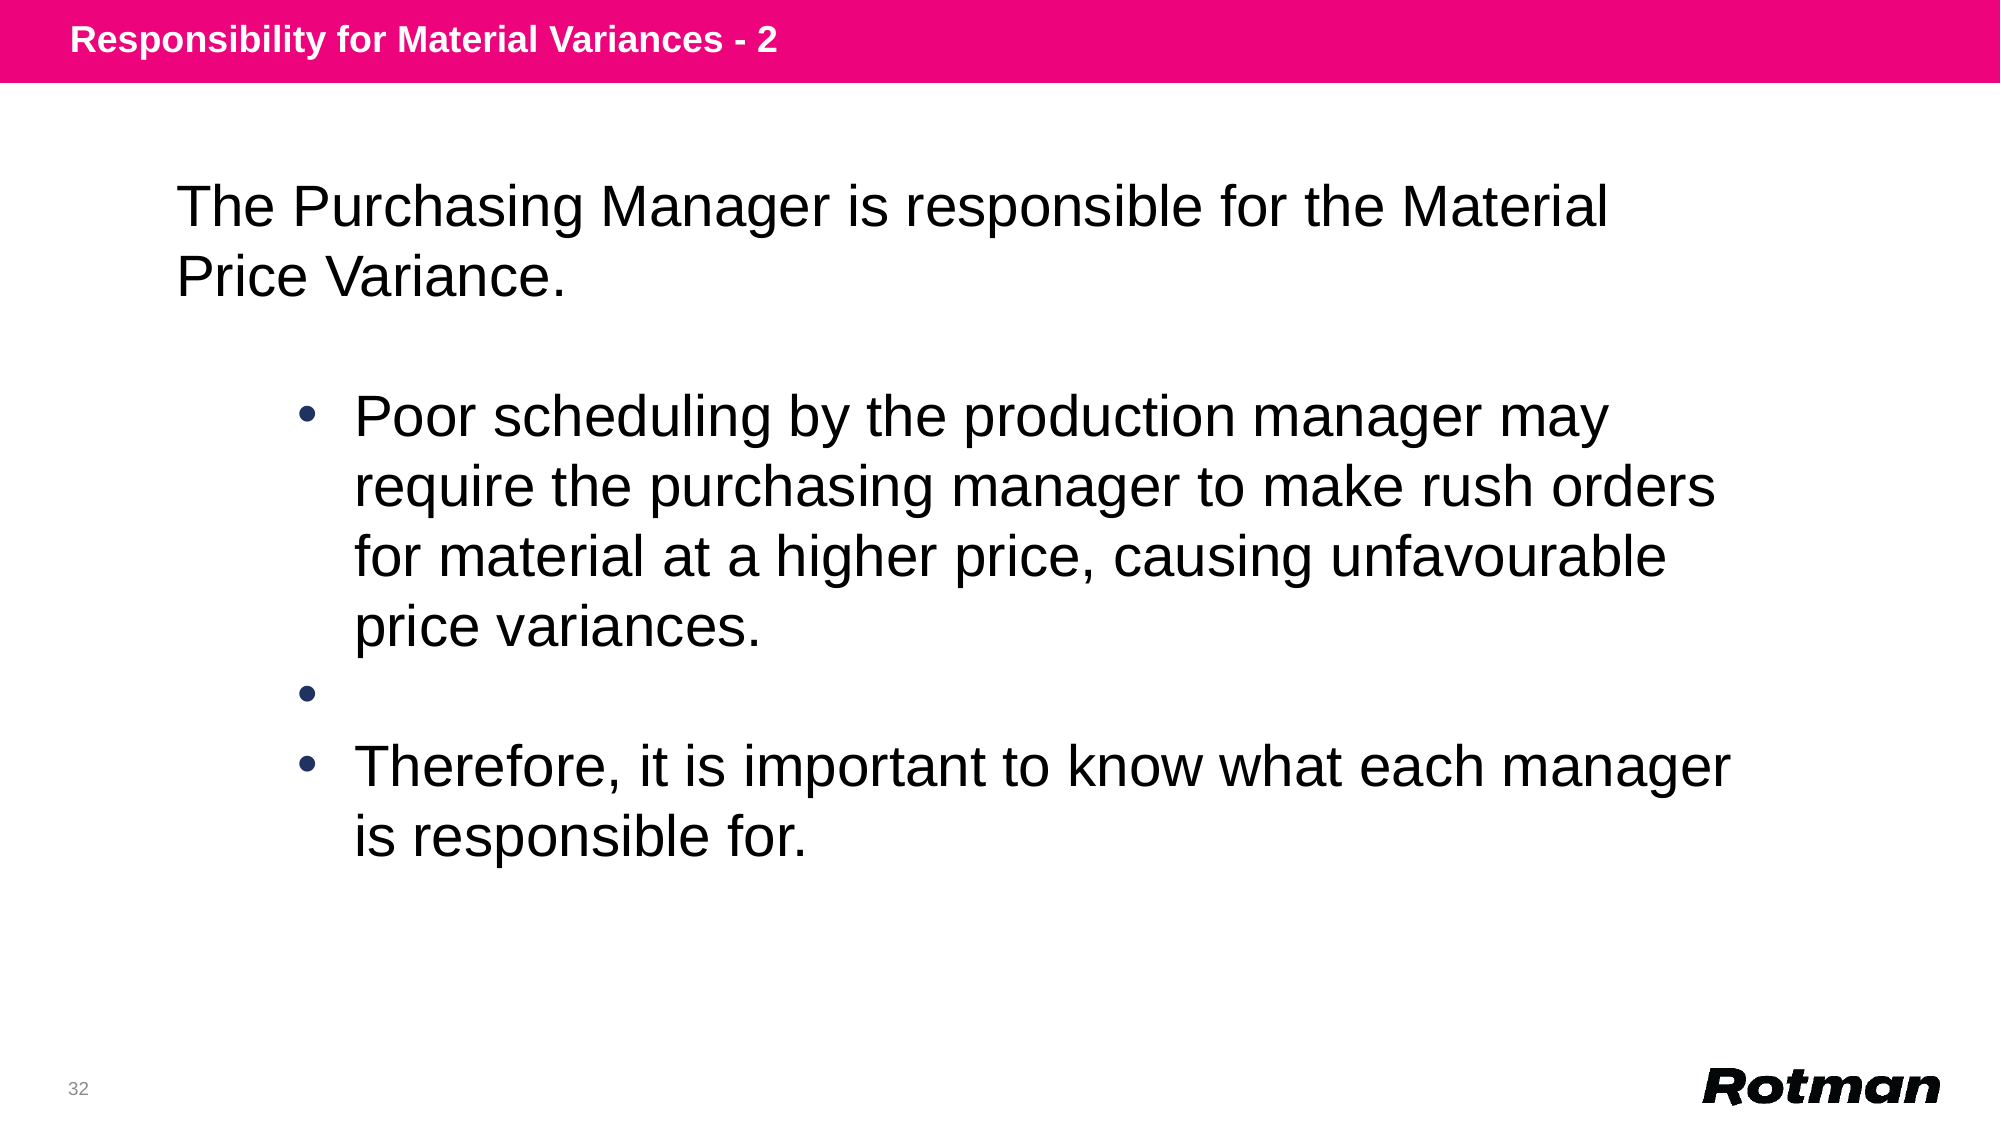

Responsibility for Material Variances - 2
The Purchasing Manager is responsible for the Material Price Variance.

Poor scheduling by the production manager may require the purchasing manager to make rush orders for material at a higher price, causing unfavourable price variances.

Therefore, it is important to know what each manager is responsible for.

32